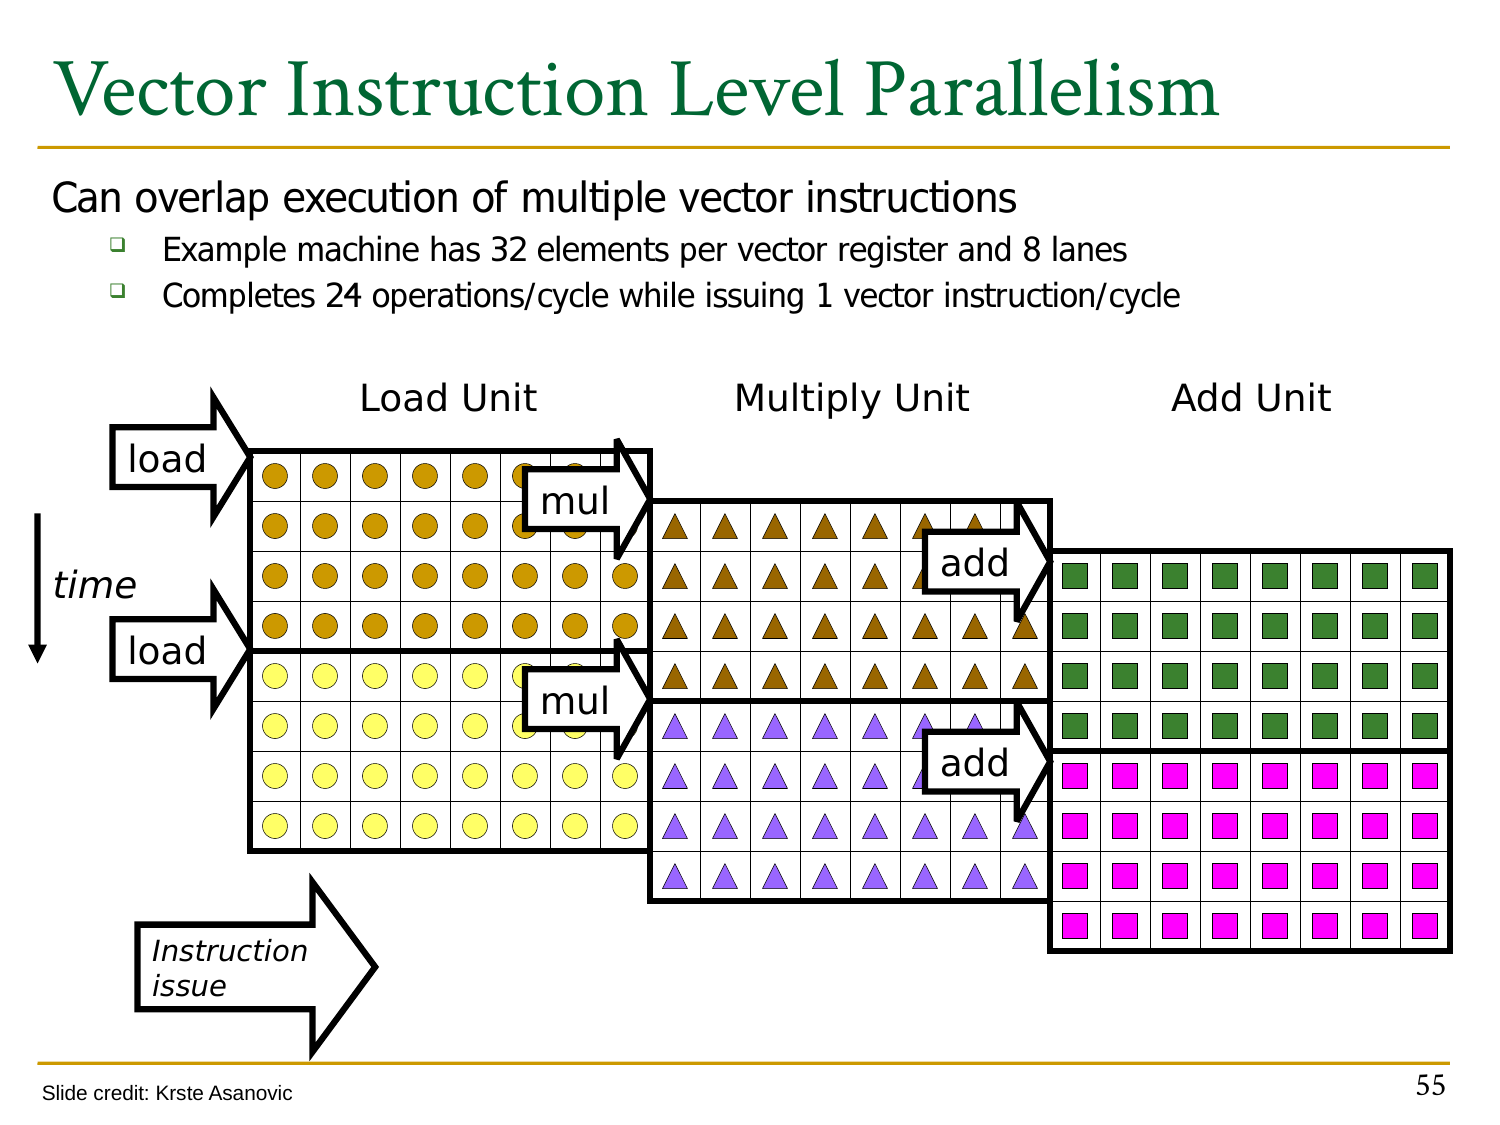

# Vector Instruction Level Parallelism
Can overlap execution of multiple vector instructions
Example machine has 32 elements per vector register and 8 lanes
Completes 24 operations/cycle while issuing 1 vector instruction/cycle

Load Unit
Multiply Unit
Add Unit
load

mul

add

time
load

mul

add

Instruction issue
55
Slide credit: Krste Asanovic